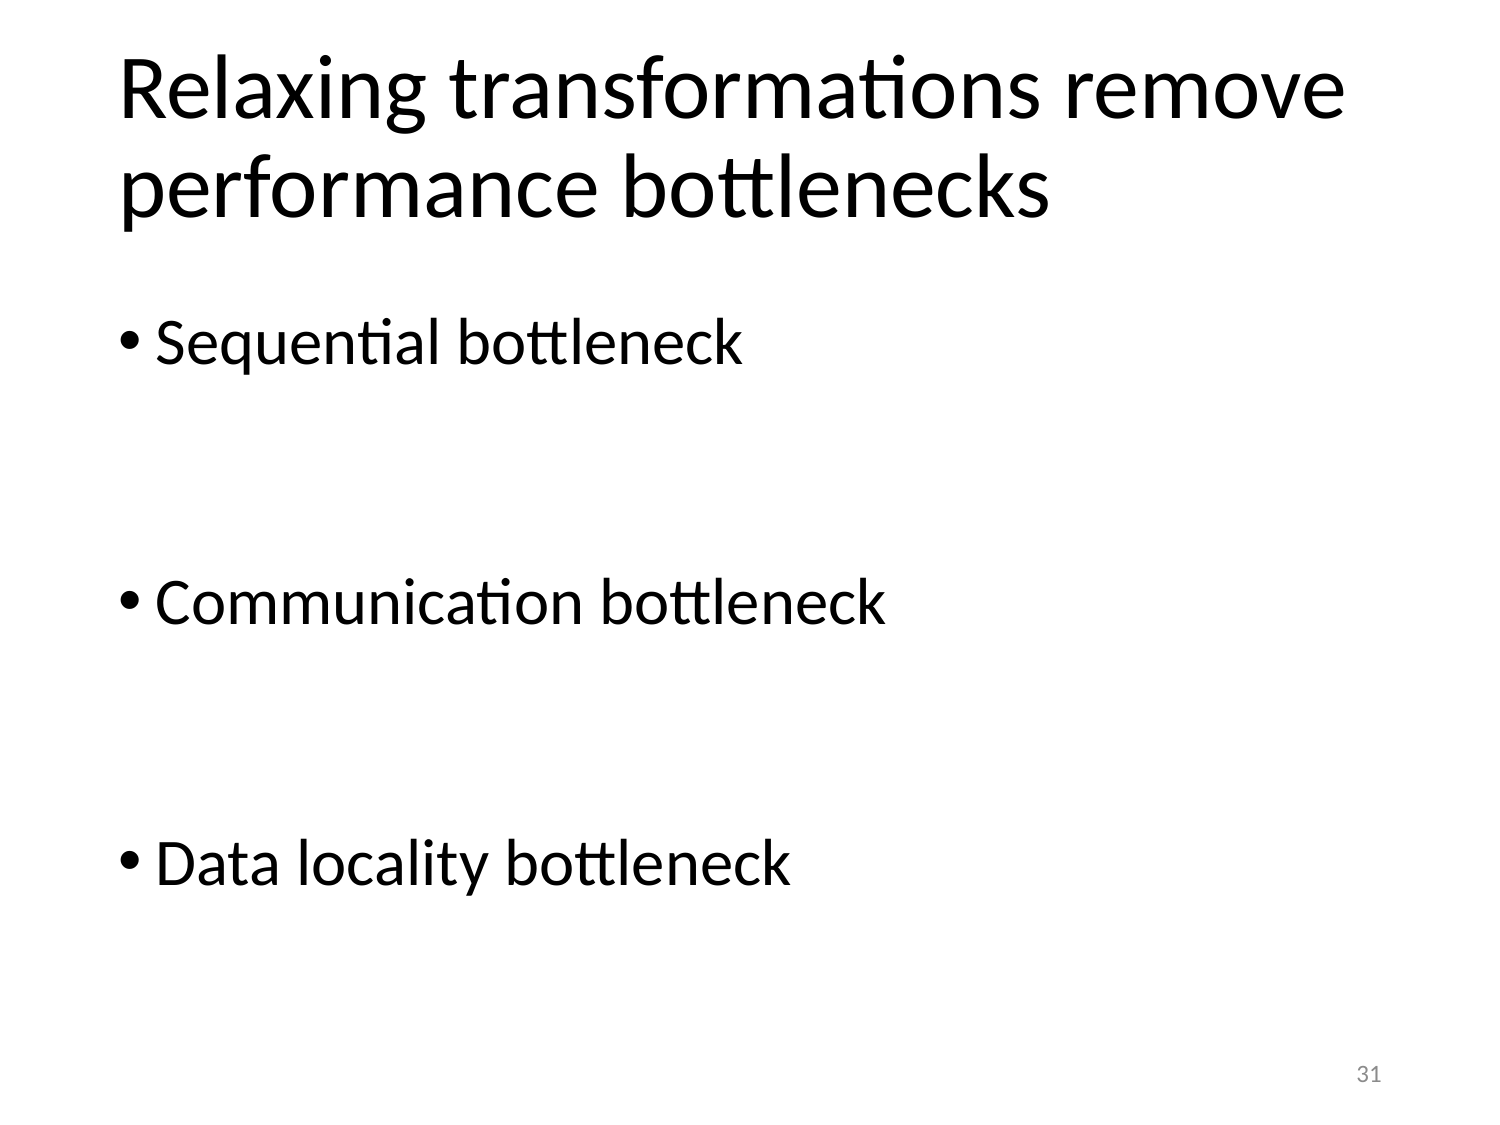

# Relaxing transformations remove performance bottlenecks
Sequential bottleneck

Communication bottleneck

Data locality bottleneck

31